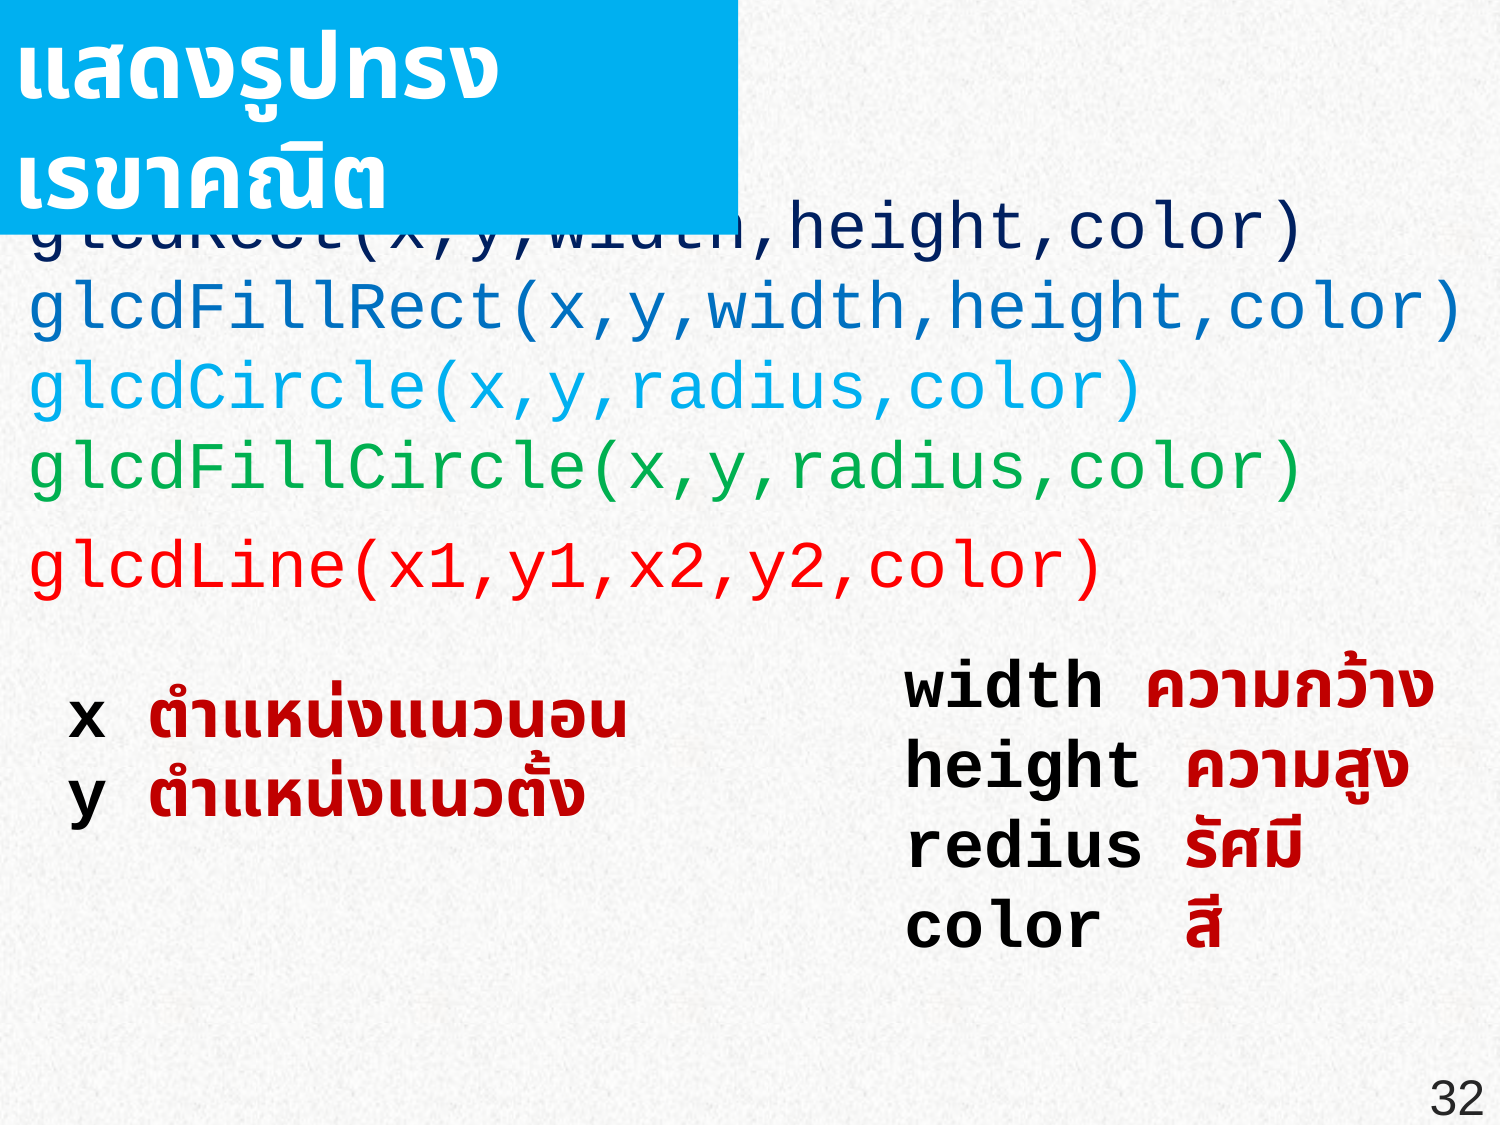

แสดงรูปทรงเรขาคณิต
glcdRect(x,y,width,height,color)
glcdFillRect(x,y,width,height,color)
glcdCircle(x,y,radius,color)
glcdFillCircle(x,y,radius,color)
glcdLine(x1,y1,x2,y2,color)
width ความกว้าง
height ความสูง
redius รัศมี
color  สี
x ตำแหน่งแนวนอน
y ตำแหน่งแนวตั้ง
32